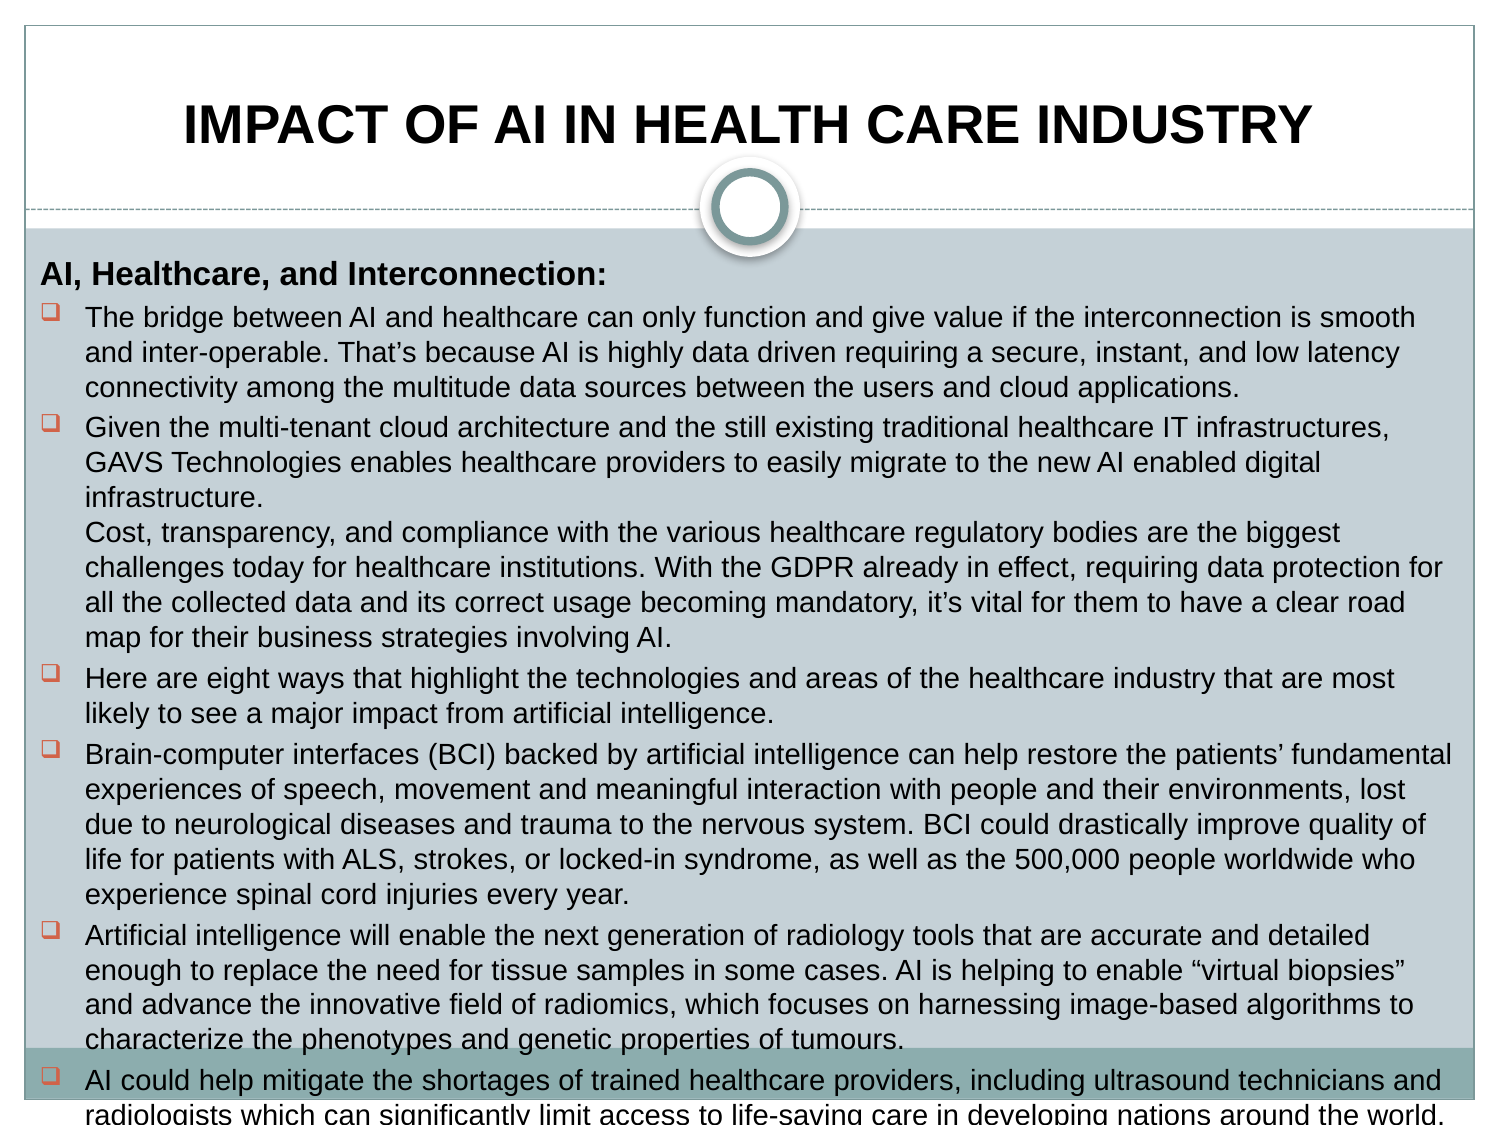

# IMPACT OF AI IN HEALTH CARE INDUSTRY
AI, Healthcare, and Interconnection:
The bridge between AI and healthcare can only function and give value if the interconnection is smooth and inter-operable. That’s because AI is highly data driven requiring a secure, instant, and low latency connectivity among the multitude data sources between the users and cloud applications.
Given the multi-tenant cloud architecture and the still existing traditional healthcare IT infrastructures, GAVS Technologies enables healthcare providers to easily migrate to the new AI enabled digital infrastructure.
Cost, transparency, and compliance with the various healthcare regulatory bodies are the biggest challenges today for healthcare institutions. With the GDPR already in effect, requiring data protection for all the collected data and its correct usage becoming mandatory, it’s vital for them to have a clear road map for their business strategies involving AI.
Here are eight ways that highlight the technologies and areas of the healthcare industry that are most likely to see a major impact from artificial intelligence.
Brain-computer interfaces (BCI) backed by artificial intelligence can help restore the patients’ fundamental experiences of speech, movement and meaningful interaction with people and their environments, lost due to neurological diseases and trauma to the nervous system. BCI could drastically improve quality of life for patients with ALS, strokes, or locked-in syndrome, as well as the 500,000 people worldwide who experience spinal cord injuries every year.
Artificial intelligence will enable the next generation of radiology tools that are accurate and detailed enough to replace the need for tissue samples in some cases. AI is helping to enable “virtual biopsies” and advance the innovative field of radiomics, which focuses on harnessing image-based algorithms to characterize the phenotypes and genetic properties of tumours.
AI could help mitigate the shortages of trained healthcare providers, including ultrasound technicians and radiologists which can significantly limit access to life-saving care in developing nations around the world. This severe deficit of qualified clinical staff can be overcome by AI taking over some of the diagnostic duties typically allocated to humans.